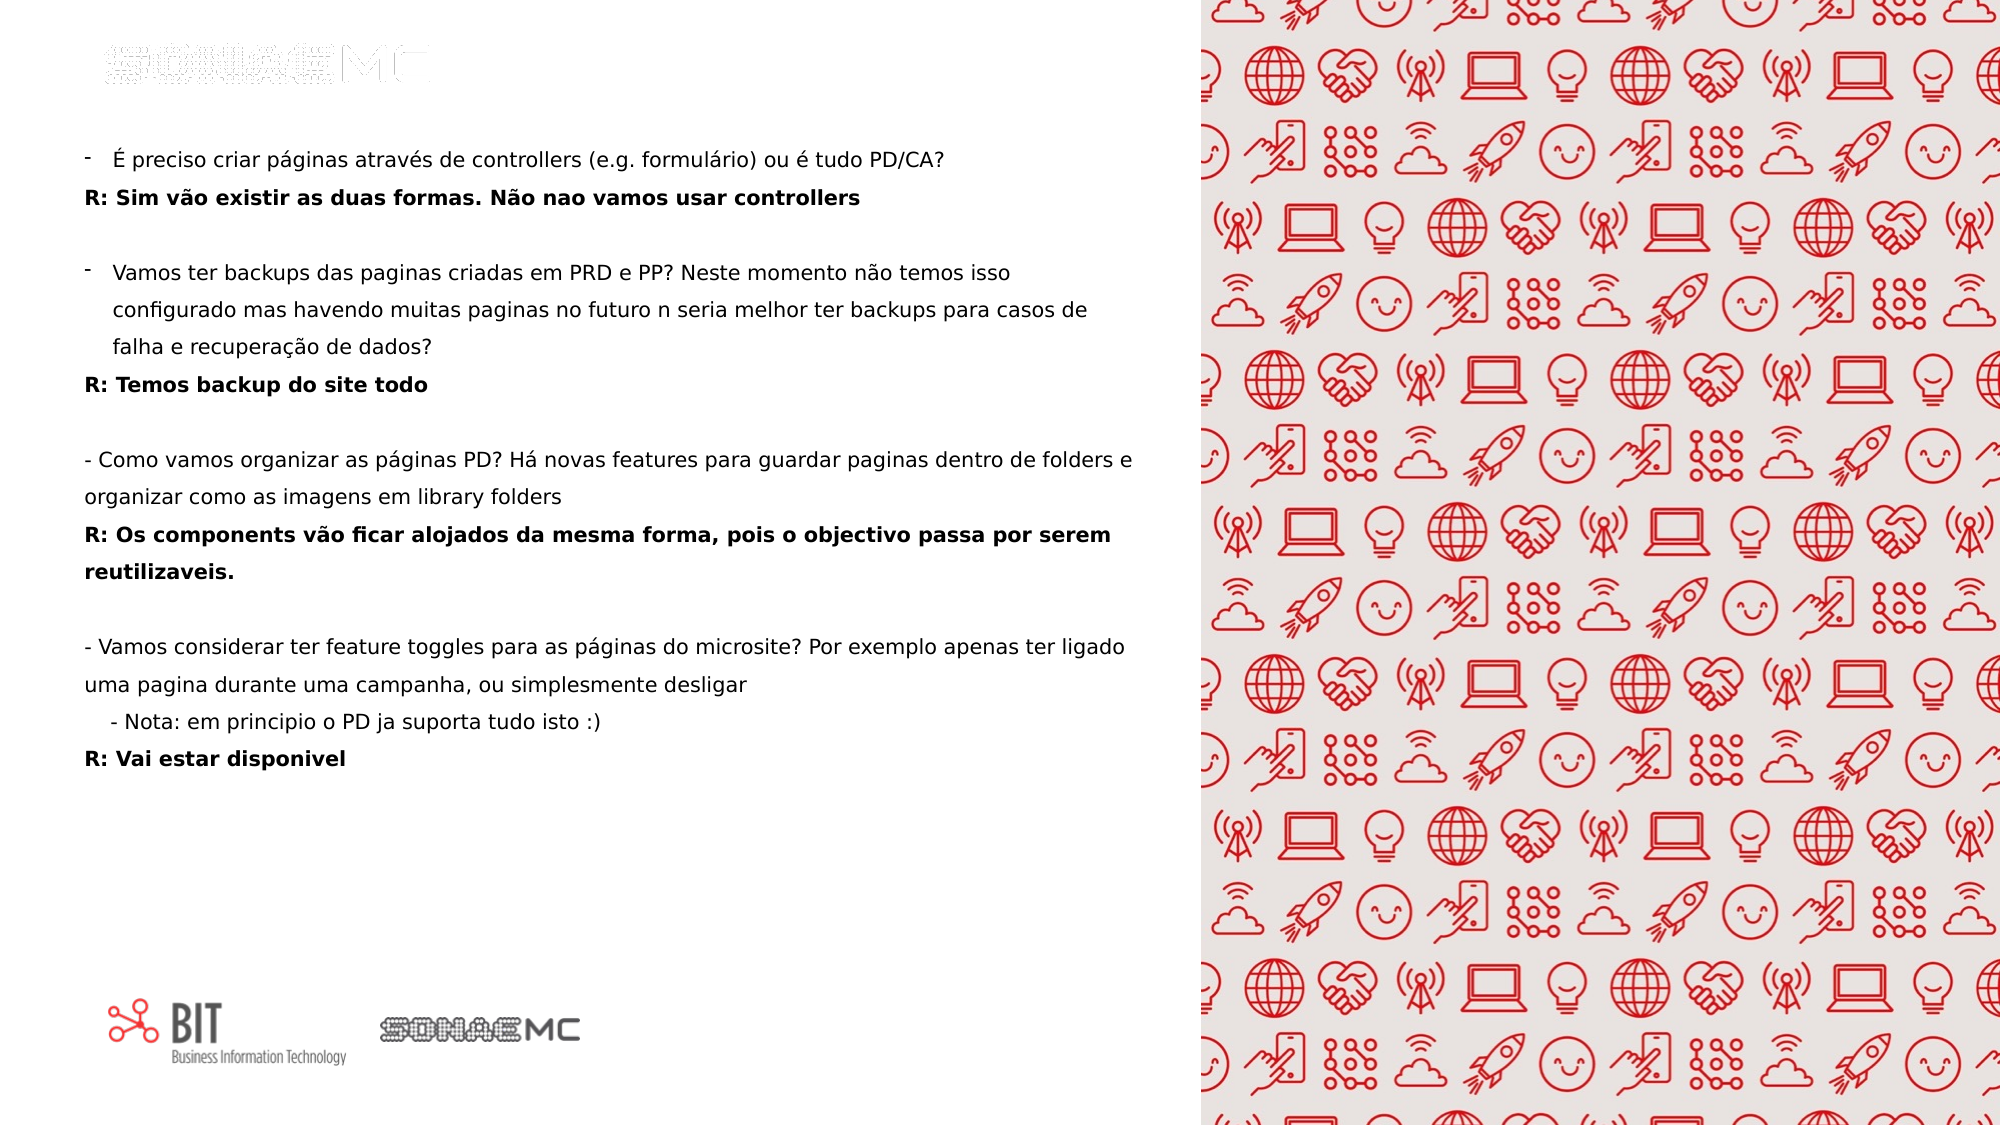

É preciso criar páginas através de controllers (e.g. formulário) ou é tudo PD/CA?
R: Sim vão existir as duas formas. Não nao vamos usar controllers

Vamos ter backups das paginas criadas em PRD e PP? Neste momento não temos isso configurado mas havendo muitas paginas no futuro n seria melhor ter backups para casos de falha e recuperação de dados?
R: Temos backup do site todo

- Como vamos organizar as páginas PD? Há novas features para guardar paginas dentro de folders e organizar como as imagens em library folders
R: Os components vão ficar alojados da mesma forma, pois o objectivo passa por serem reutilizaveis.

- Vamos considerar ter feature toggles para as páginas do microsite? Por exemplo apenas ter ligado uma pagina durante uma campanha, ou simplesmente desligar
    - Nota: em principio o PD ja suporta tudo isto :)
R: Vai estar disponivel